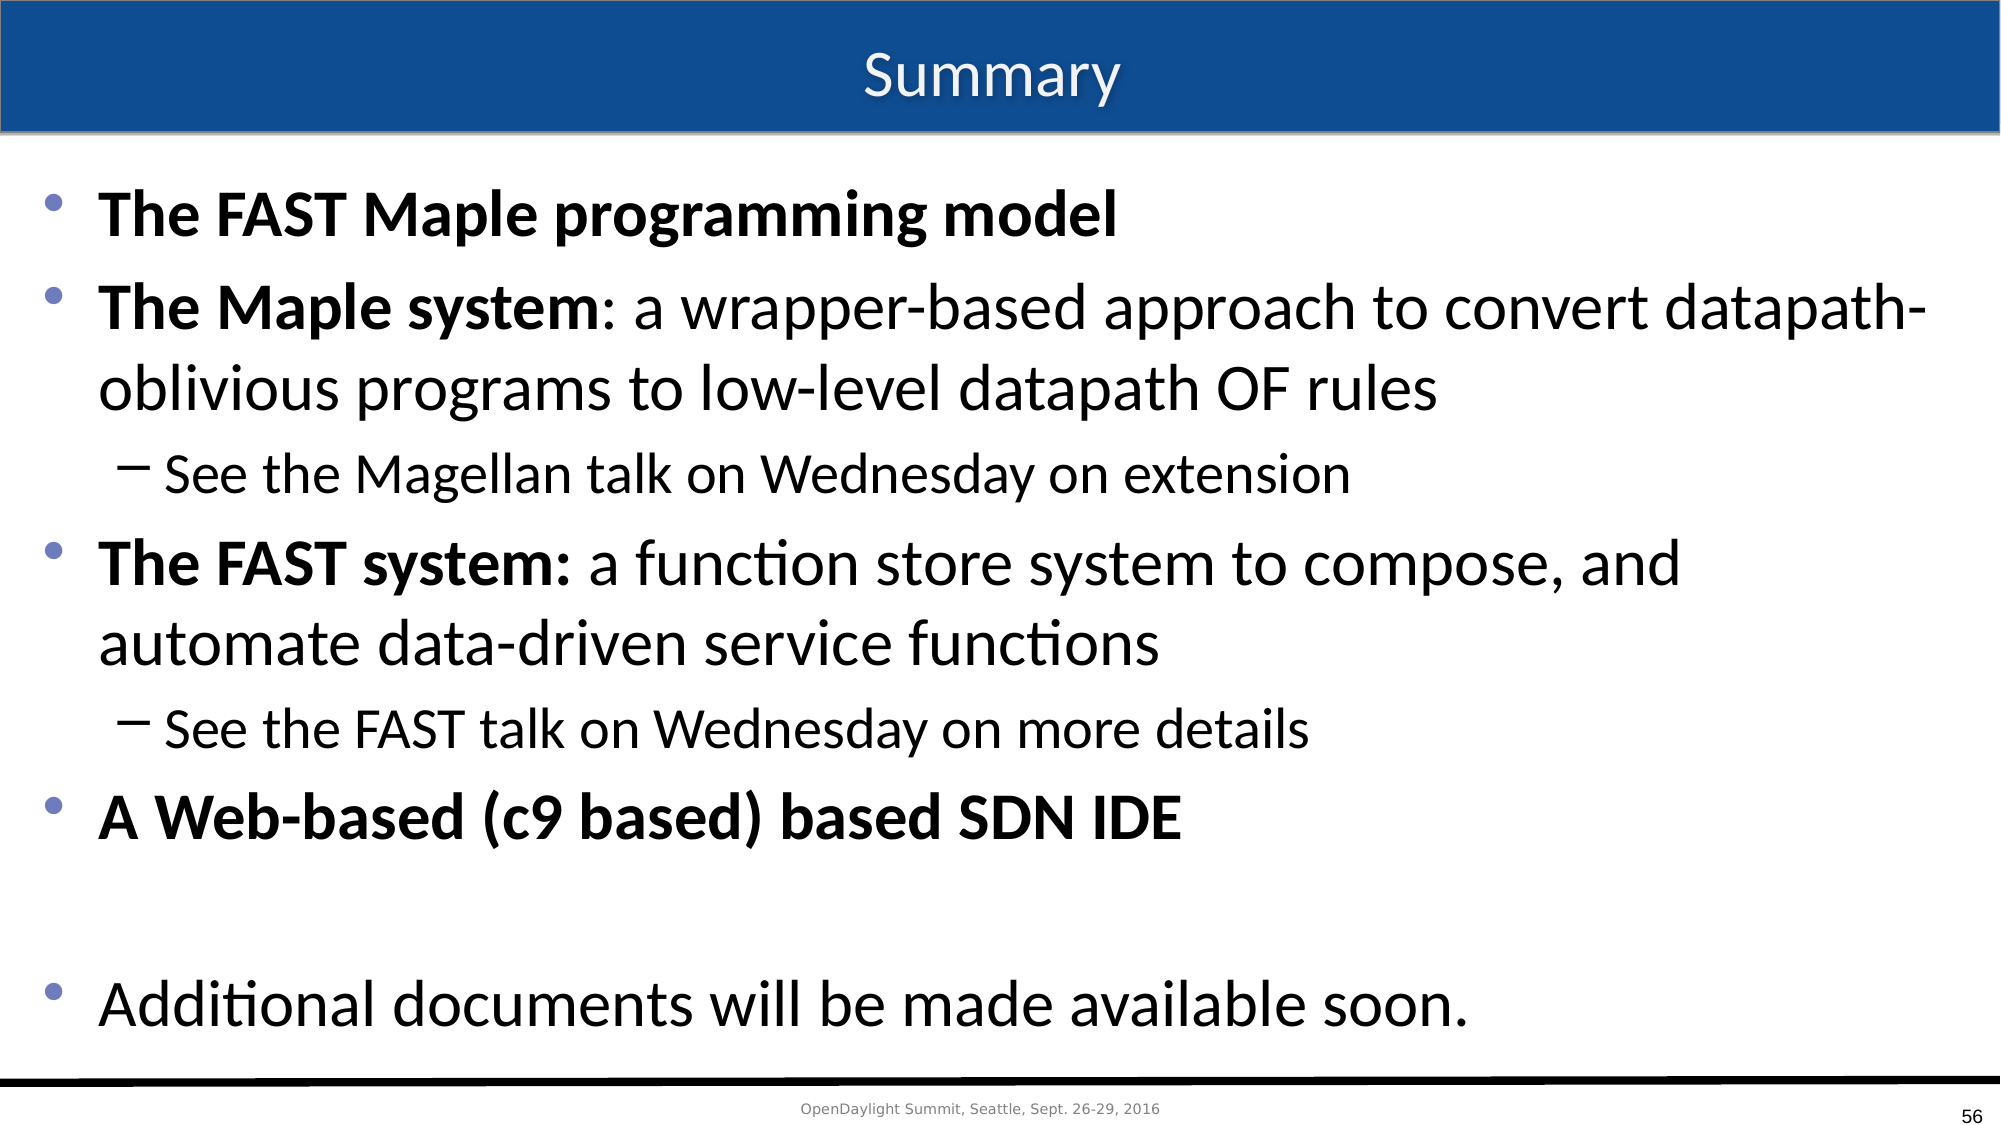

# Summary
The FAST Maple programming model
The Maple system: a wrapper-based approach to convert datapath-oblivious programs to low-level datapath OF rules
See the Magellan talk on Wednesday on extension
The FAST system: a function store system to compose, and automate data-driven service functions
See the FAST talk on Wednesday on more details
A Web-based (c9 based) based SDN IDE

Additional documents will be made available soon.
56